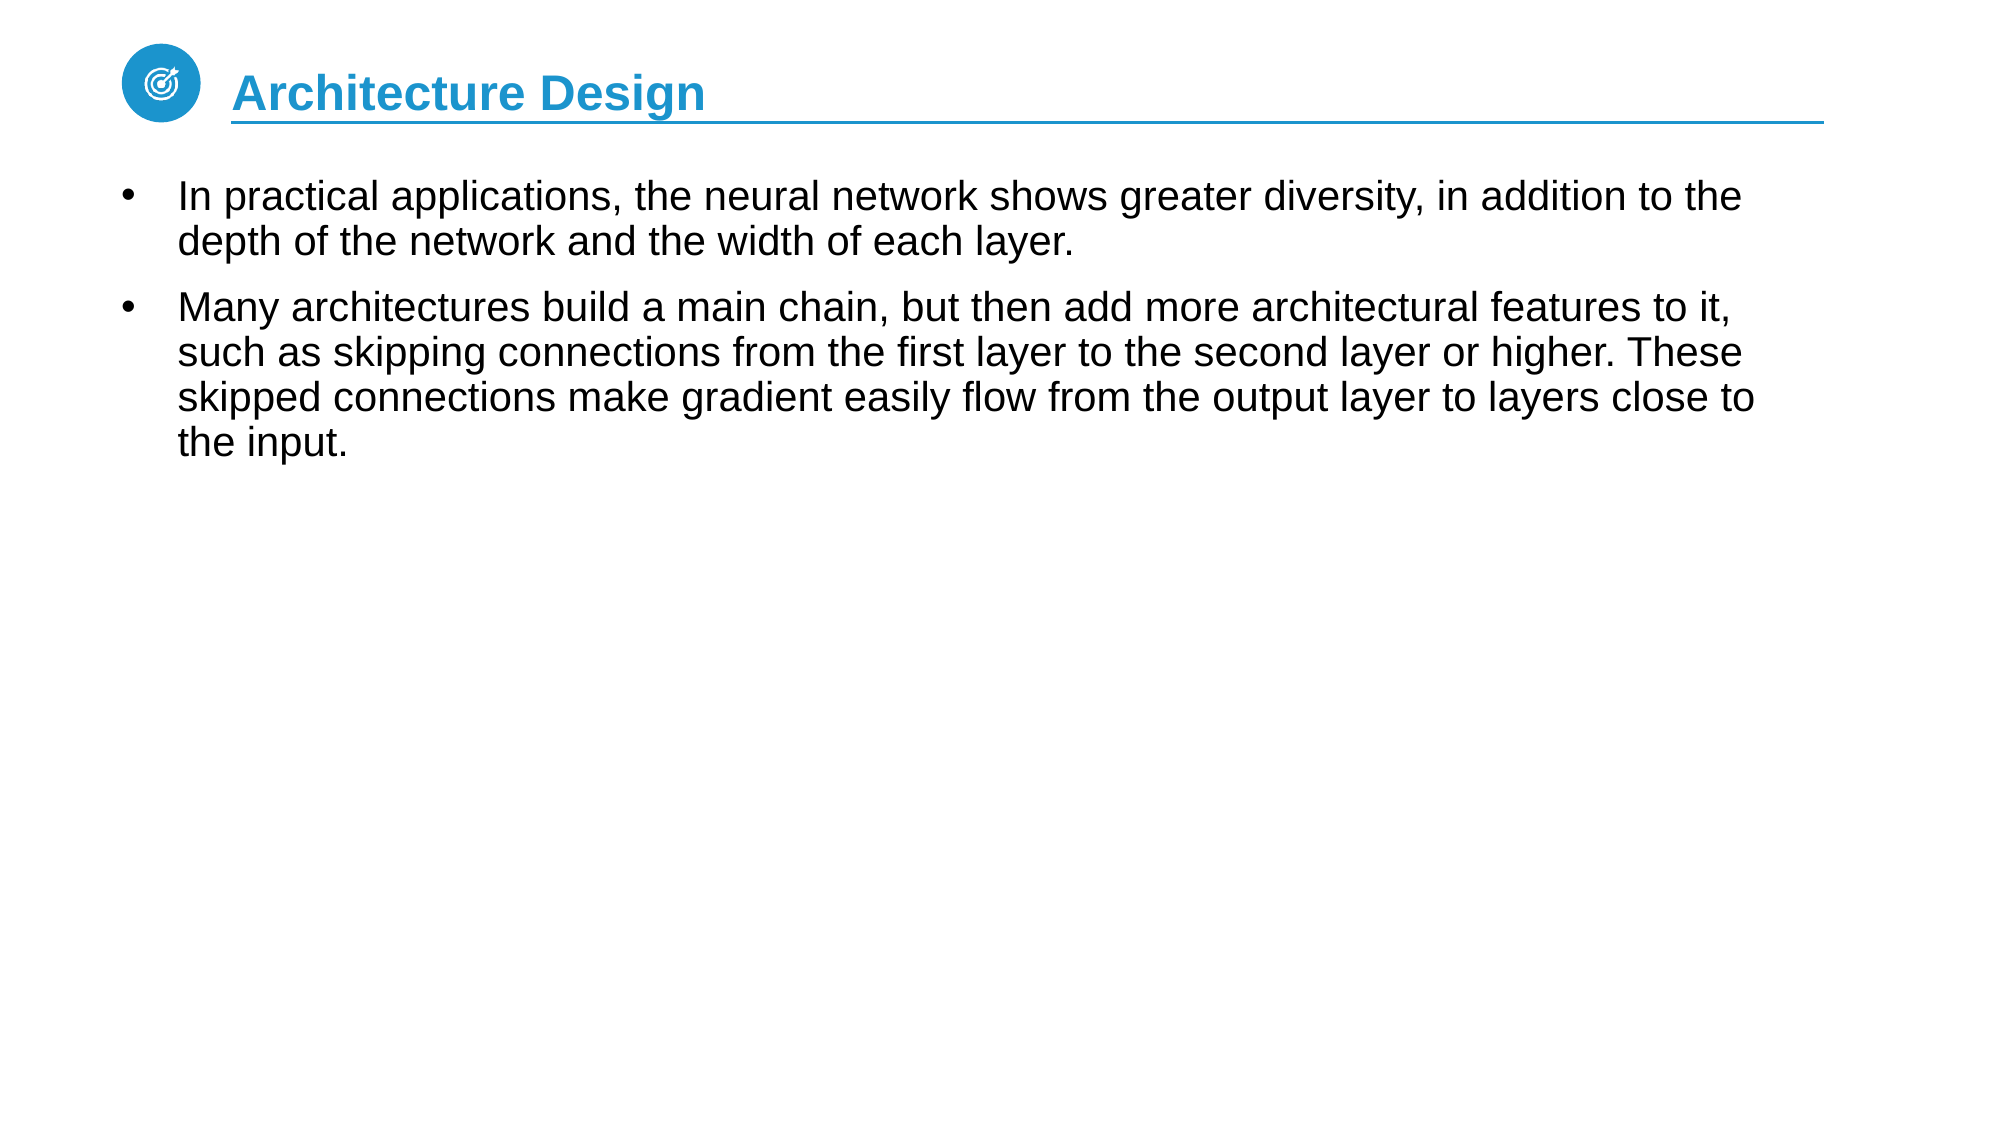

# Architecture Design
In practical applications, the neural network shows greater diversity, in addition to the depth of the network and the width of each layer.
Many architectures build a main chain, but then add more architectural features to it, such as skipping connections from the first layer to the second layer or higher. These skipped connections make gradient easily flow from the output layer to layers close to the input.